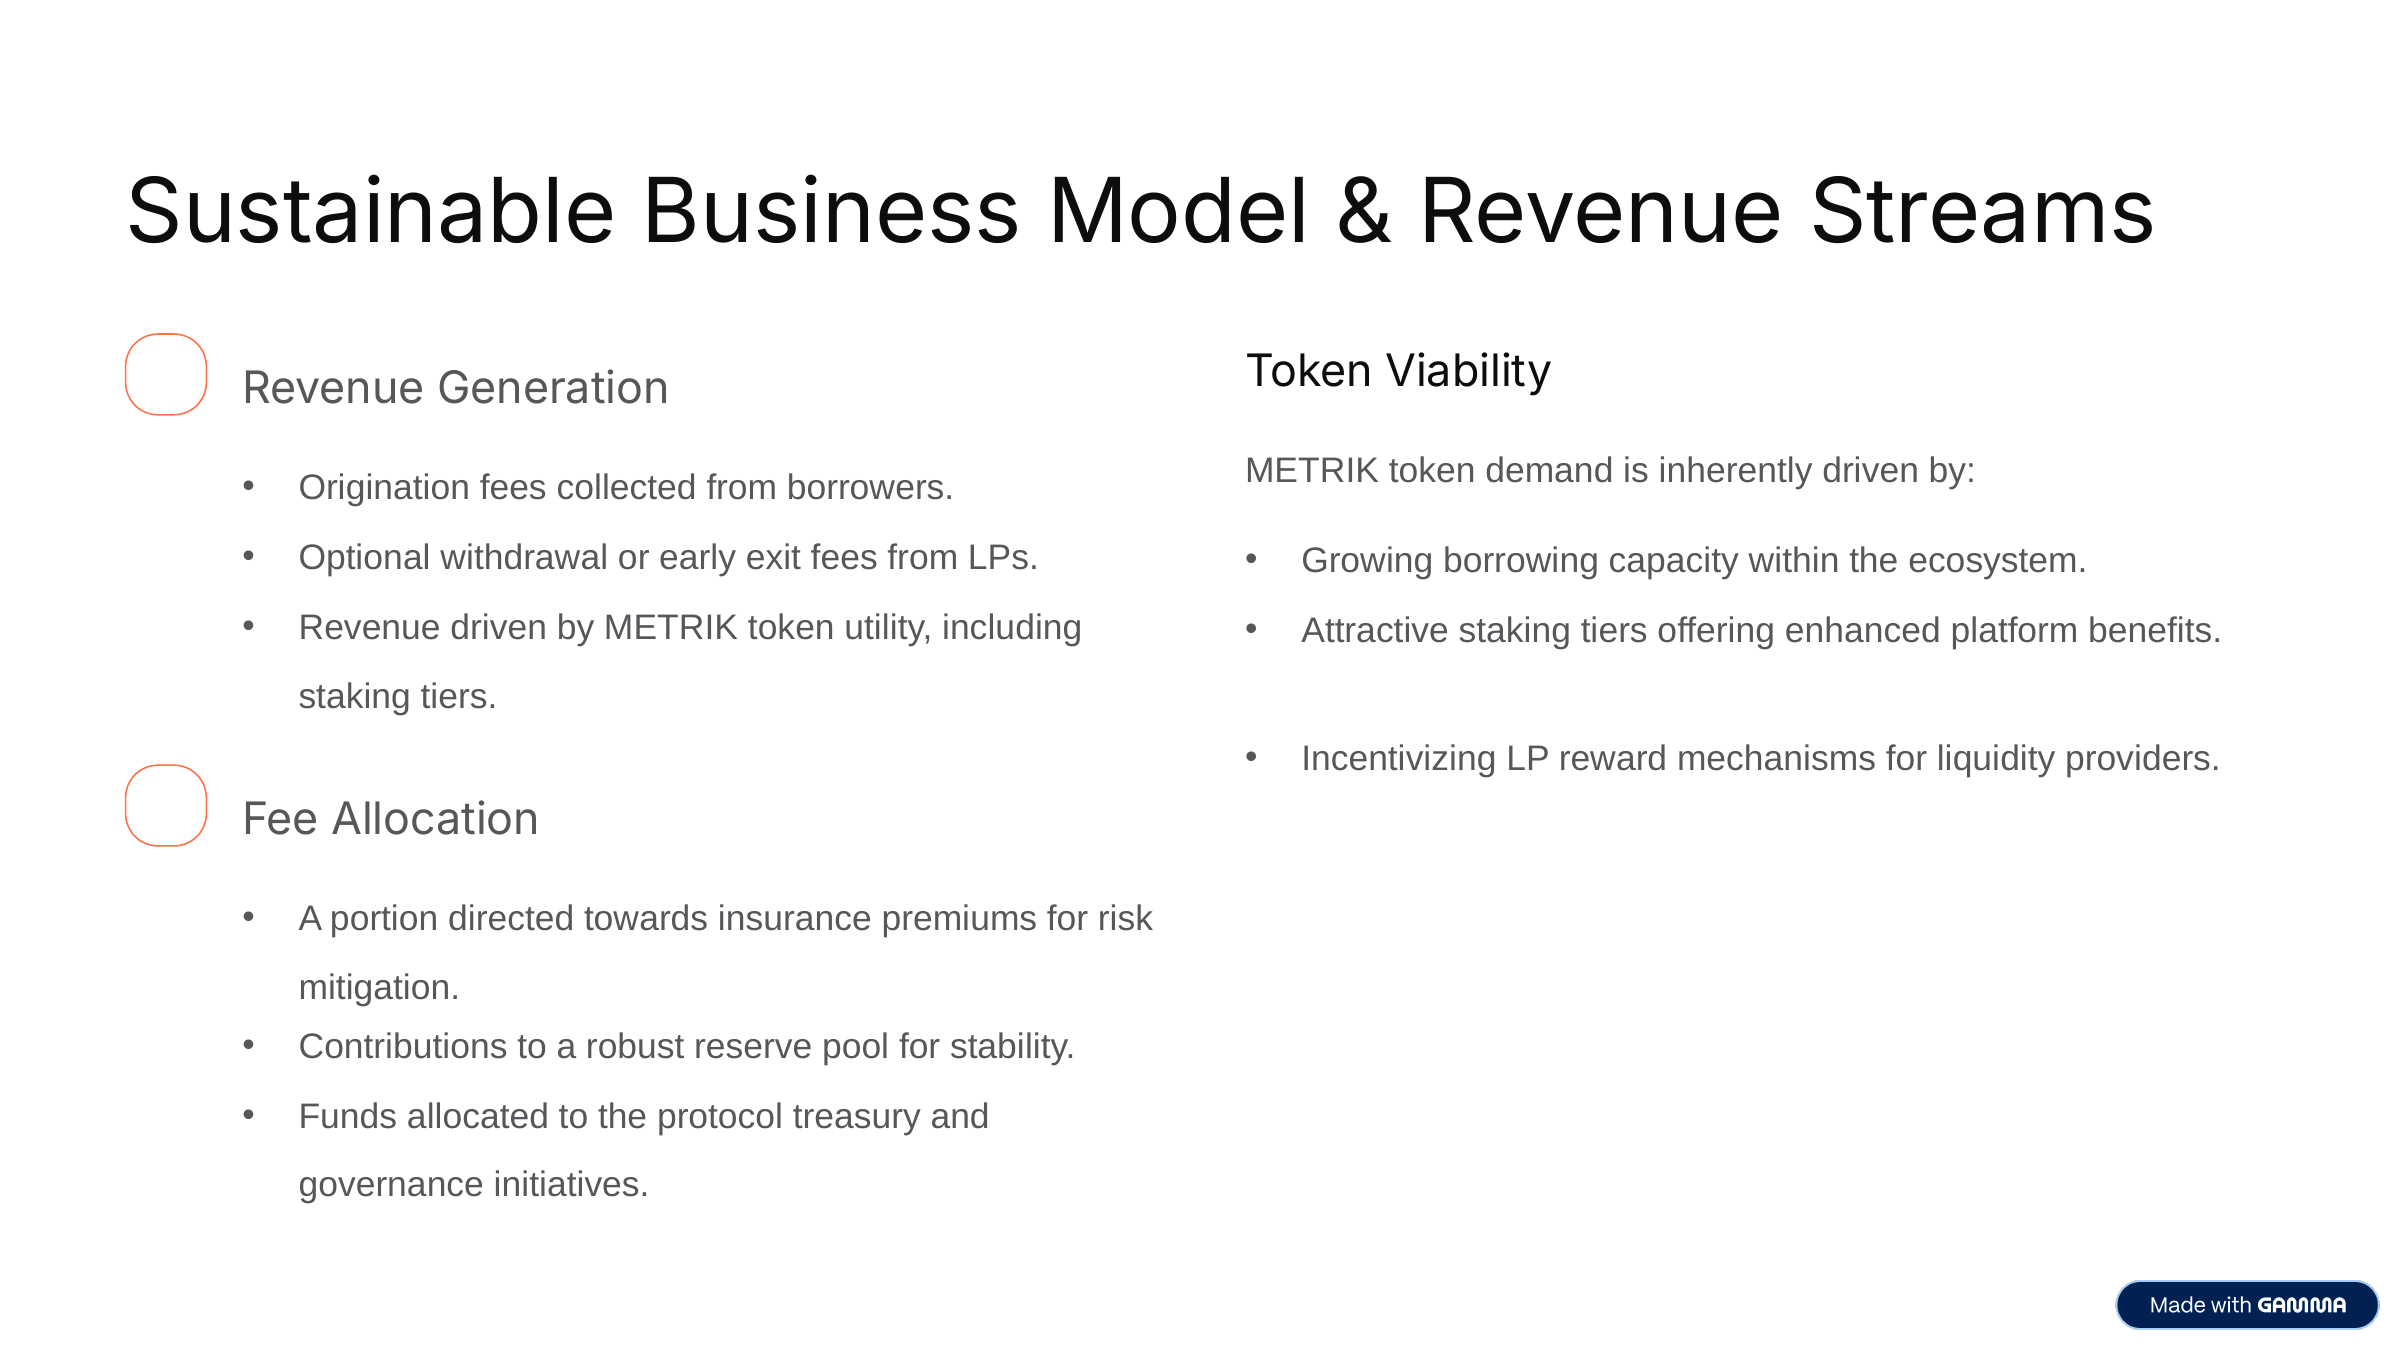

Sustainable Business Model & Revenue Streams
Token Viability

Revenue Generation
METRIK token demand is inherently driven by:
Origination fees collected from borrowers.
Optional withdrawal or early exit fees from LPs.
Growing borrowing capacity within the ecosystem.
Revenue driven by METRIK token utility, including staking tiers.
Attractive staking tiers offering enhanced platform benefits.
Incentivizing LP reward mechanisms for liquidity providers.

Fee Allocation
A portion directed towards insurance premiums for risk mitigation.
Contributions to a robust reserve pool for stability.
Funds allocated to the protocol treasury and governance initiatives.